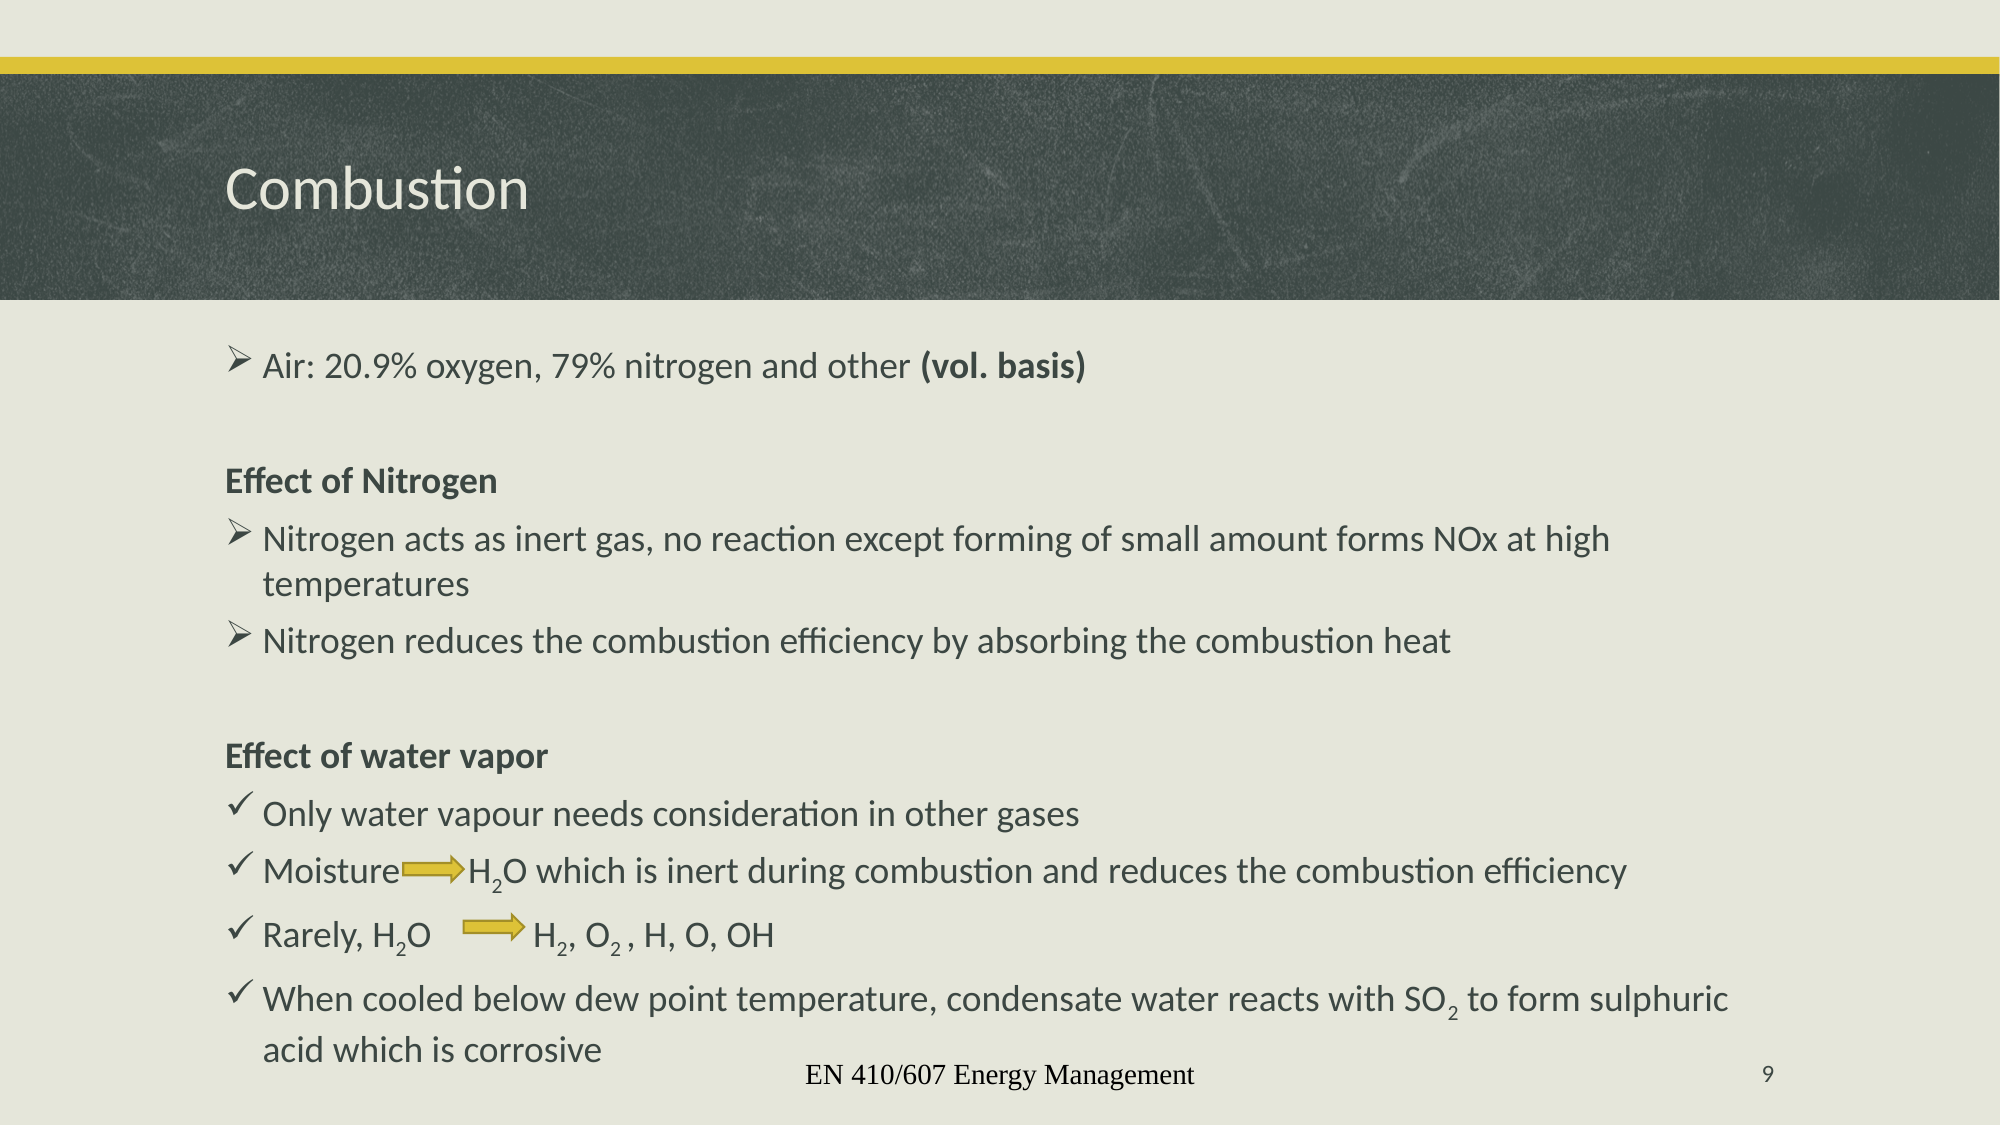

# Combustion
Air: 20.9% oxygen, 79% nitrogen and other (vol. basis)

Effect of Nitrogen
Nitrogen acts as inert gas, no reaction except forming of small amount forms NOx at high temperatures
Nitrogen reduces the combustion efficiency by absorbing the combustion heat

Effect of water vapor
Only water vapour needs consideration in other gases
Moisture        H2O which is inert during combustion and reduces the combustion efficiency
Rarely, H2O            H2, O2 , H, O, OH
When cooled below dew point temperature, condensate water reacts with SO2 to form sulphuric acid which is corrosive

EN 410/607 Energy Management
9